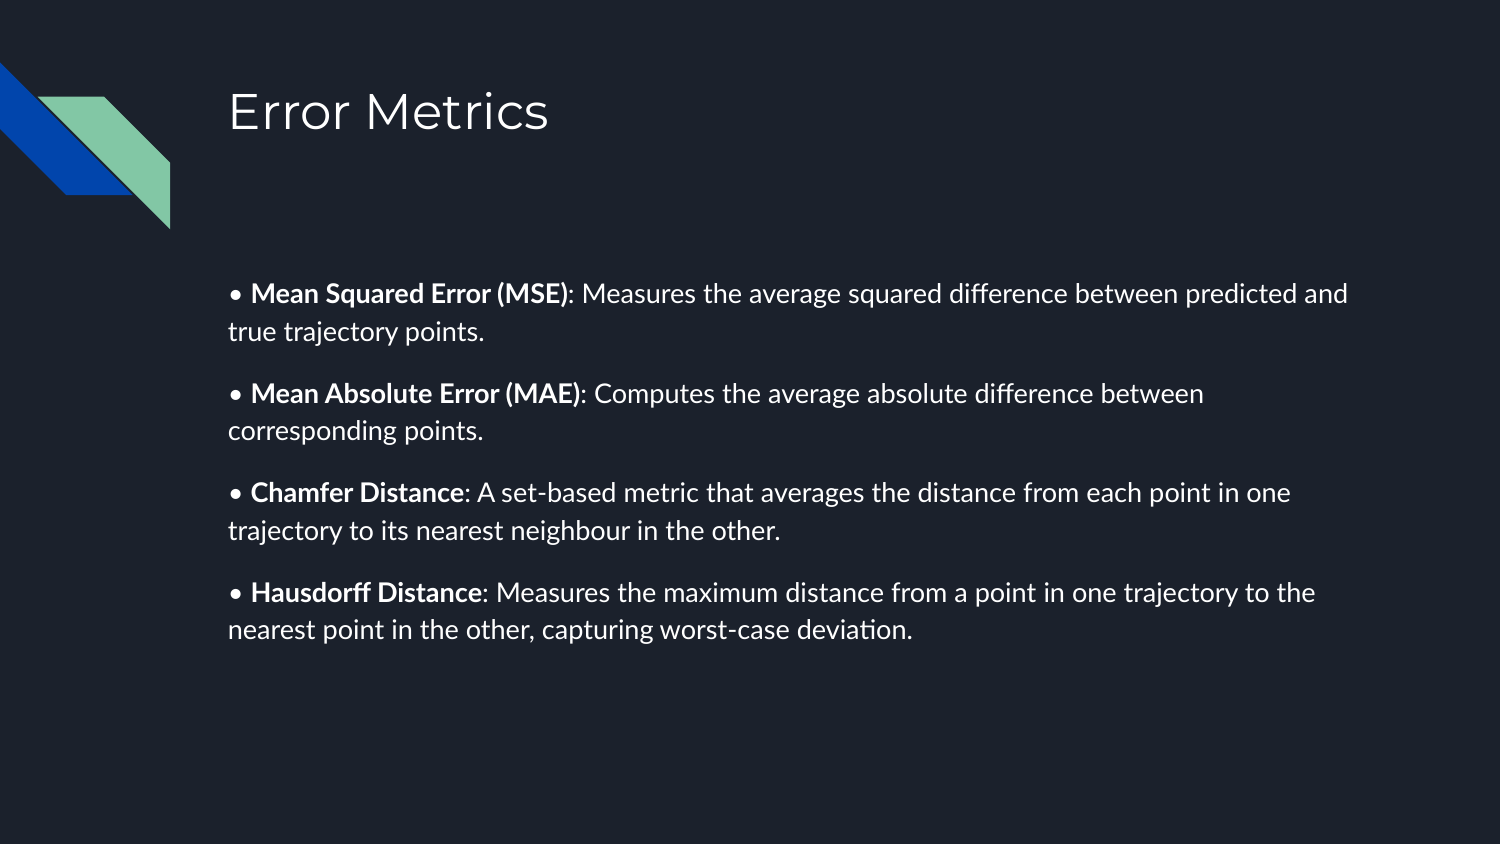

# Error Metrics
• Mean Squared Error (MSE): Measures the average squared difference between predicted and true trajectory points.
• Mean Absolute Error (MAE): Computes the average absolute difference between corresponding points.
• Chamfer Distance: A set-based metric that averages the distance from each point in one trajectory to its nearest neighbour in the other.
• Hausdorff Distance: Measures the maximum distance from a point in one trajectory to the nearest point in the other, capturing worst-case deviation.